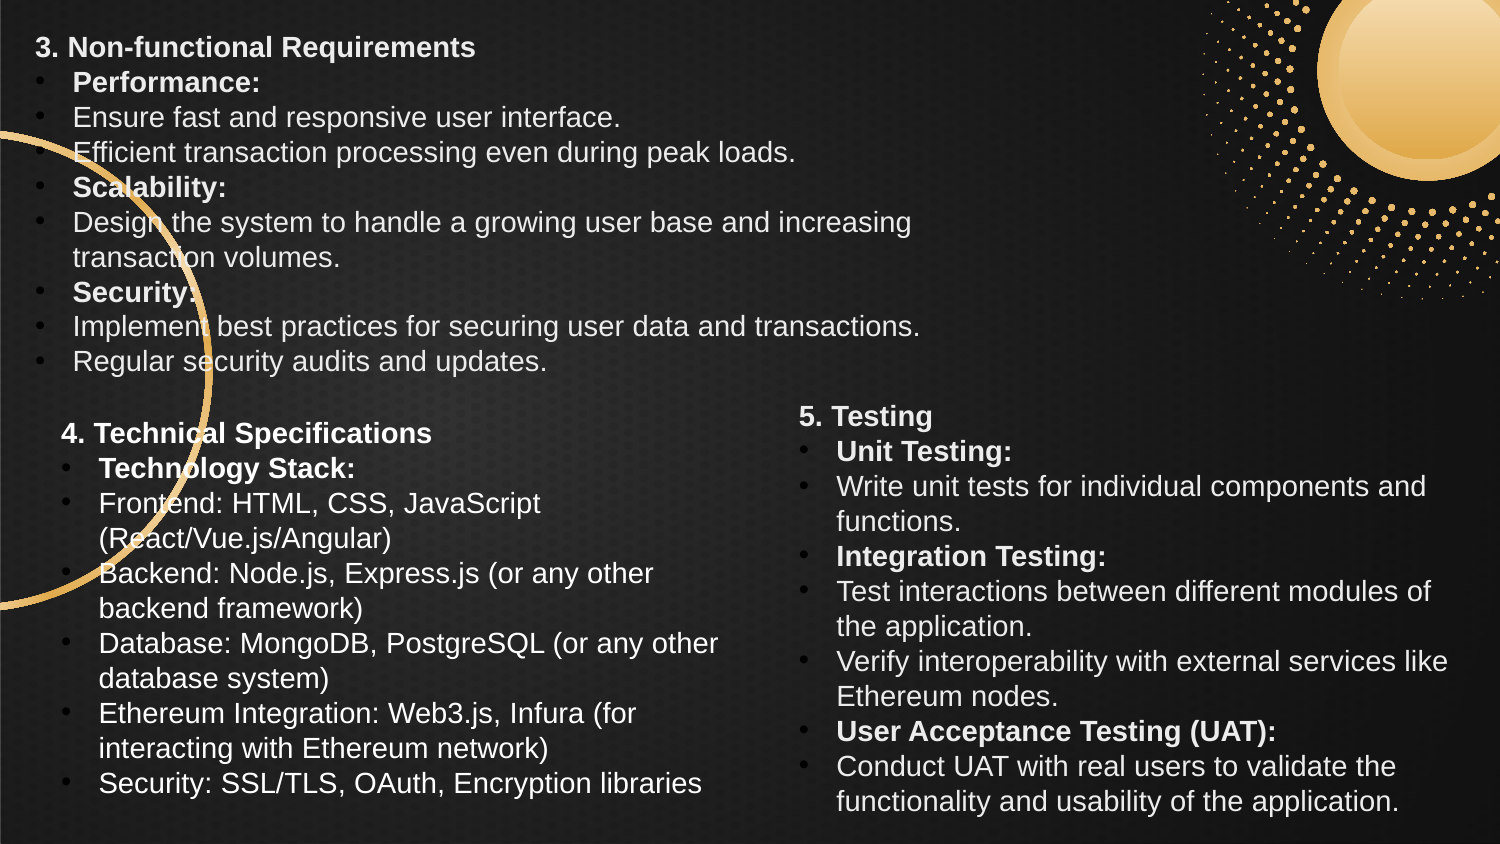

3. Non-functional Requirements
Performance:
Ensure fast and responsive user interface.
Efficient transaction processing even during peak loads.
Scalability:
Design the system to handle a growing user base and increasing transaction volumes.
Security:
Implement best practices for securing user data and transactions.
Regular security audits and updates.
5. Testing
Unit Testing:
Write unit tests for individual components and functions.
Integration Testing:
Test interactions between different modules of the application.
Verify interoperability with external services like Ethereum nodes.
User Acceptance Testing (UAT):
Conduct UAT with real users to validate the functionality and usability of the application.
4. Technical Specifications
Technology Stack:
Frontend: HTML, CSS, JavaScript (React/Vue.js/Angular)
Backend: Node.js, Express.js (or any other backend framework)
Database: MongoDB, PostgreSQL (or any other database system)
Ethereum Integration: Web3.js, Infura (for interacting with Ethereum network)
Security: SSL/TLS, OAuth, Encryption libraries